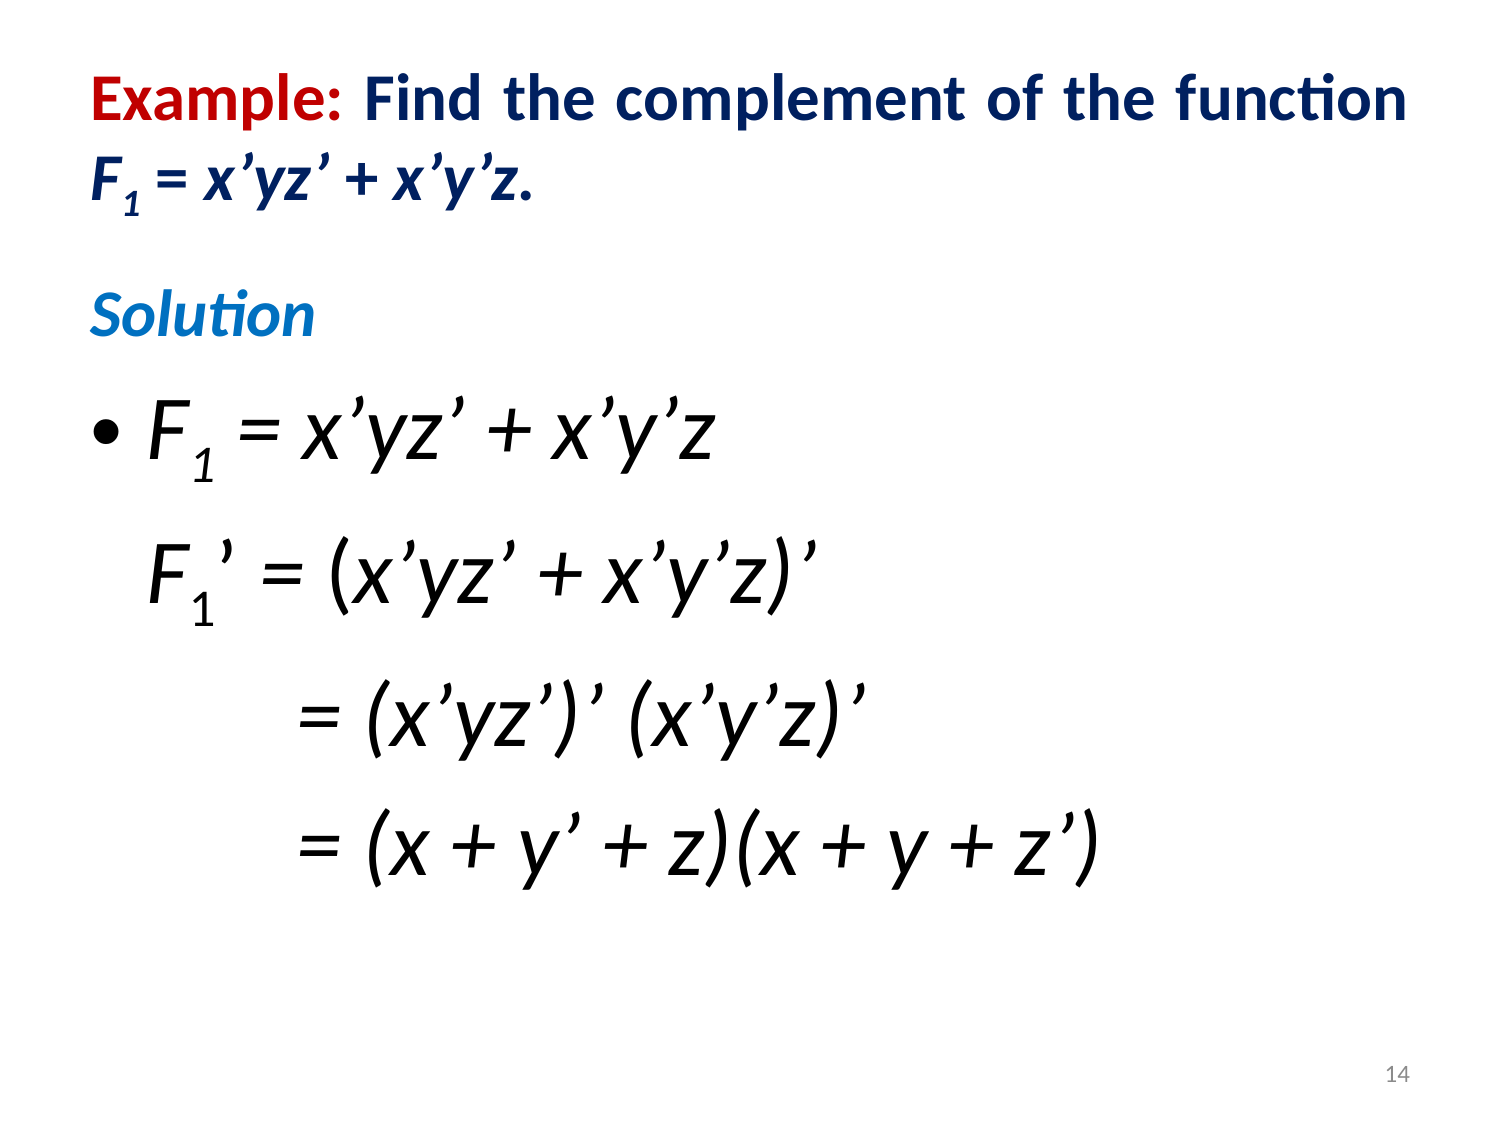

# Example: Find the complement of the function F1 = x’yz’ + x’y’z.
Solution
F1 = x’yz’ + x’y’z
	F1’ = (x’yz’ + x’y’z)’
		= (x’yz’)’ (x’y’z)’
		= (x + y’ + z)(x + y + z’)
14